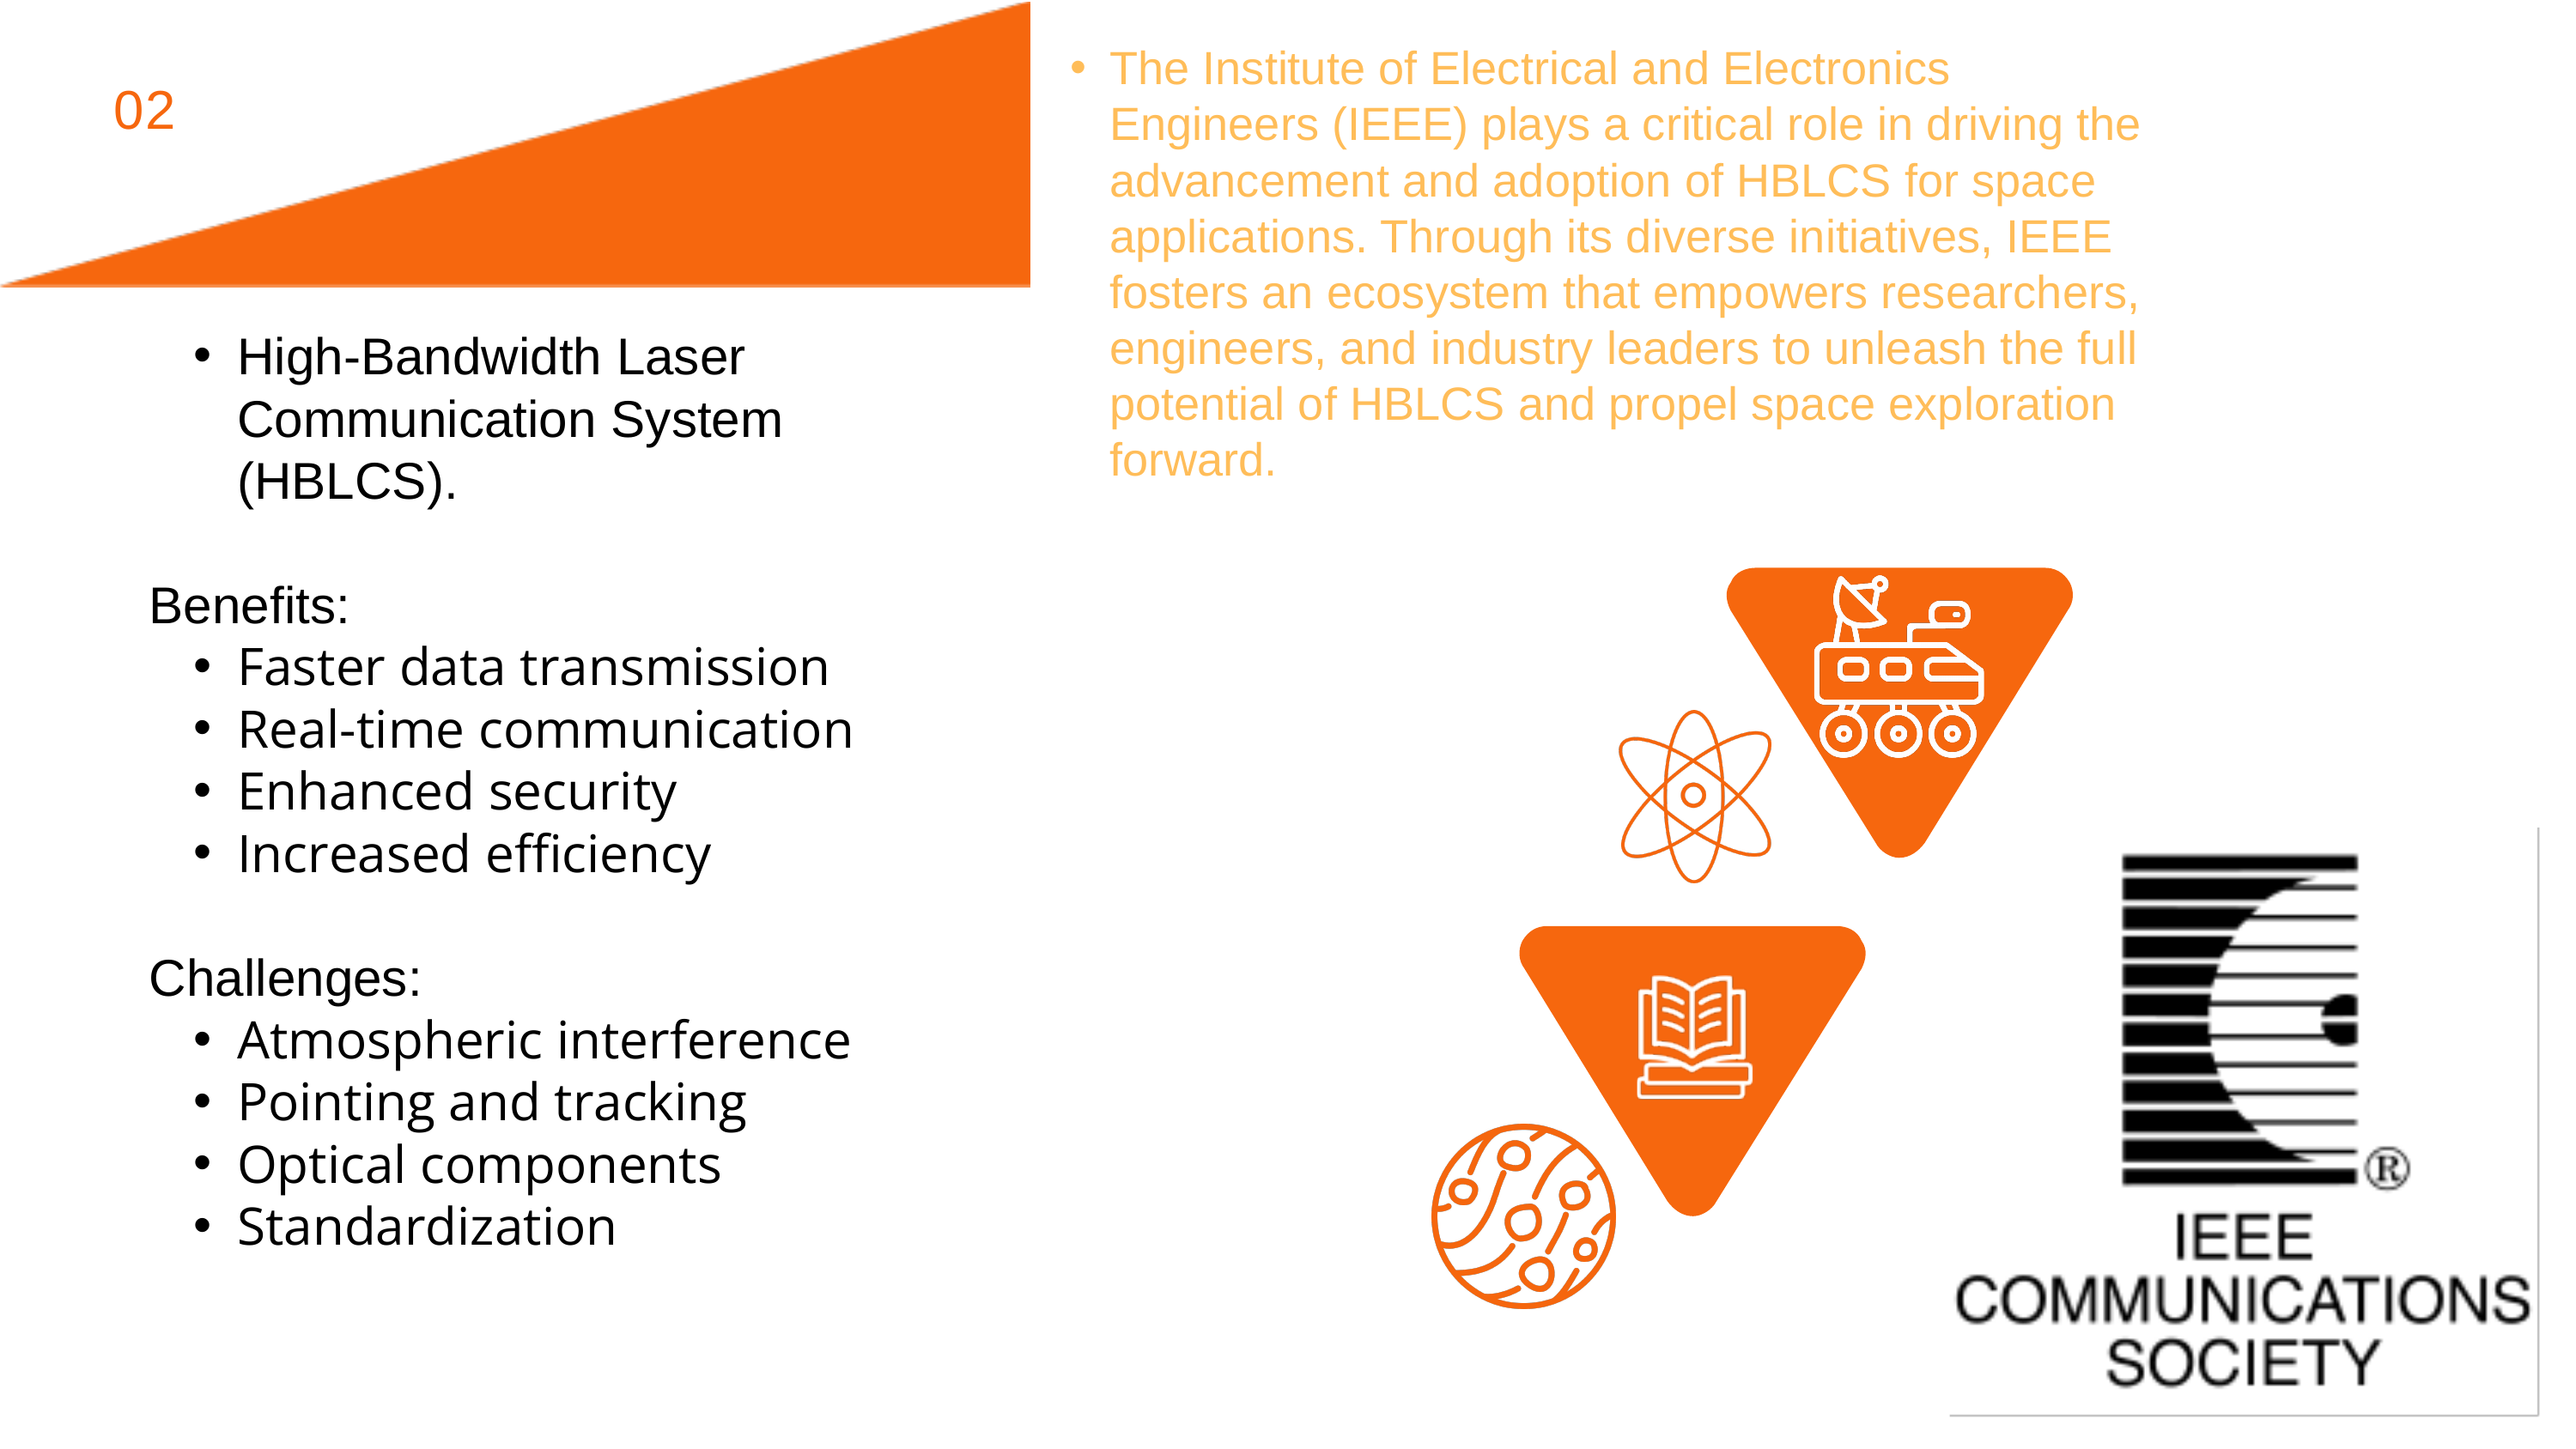

The Institute of Electrical and Electronics Engineers (IEEE) plays a critical role in driving the advancement and adoption of HBLCS for space applications. Through its diverse initiatives, IEEE fosters an ecosystem that empowers researchers, engineers, and industry leaders to unleash the full potential of HBLCS and propel space exploration forward.

02
High-Bandwidth Laser Communication System (HBLCS).

Benefits:
Faster data transmission
Real-time communication
Enhanced security
Increased efficiency

Challenges:
Atmospheric interference
Pointing and tracking
Optical components
Standardization